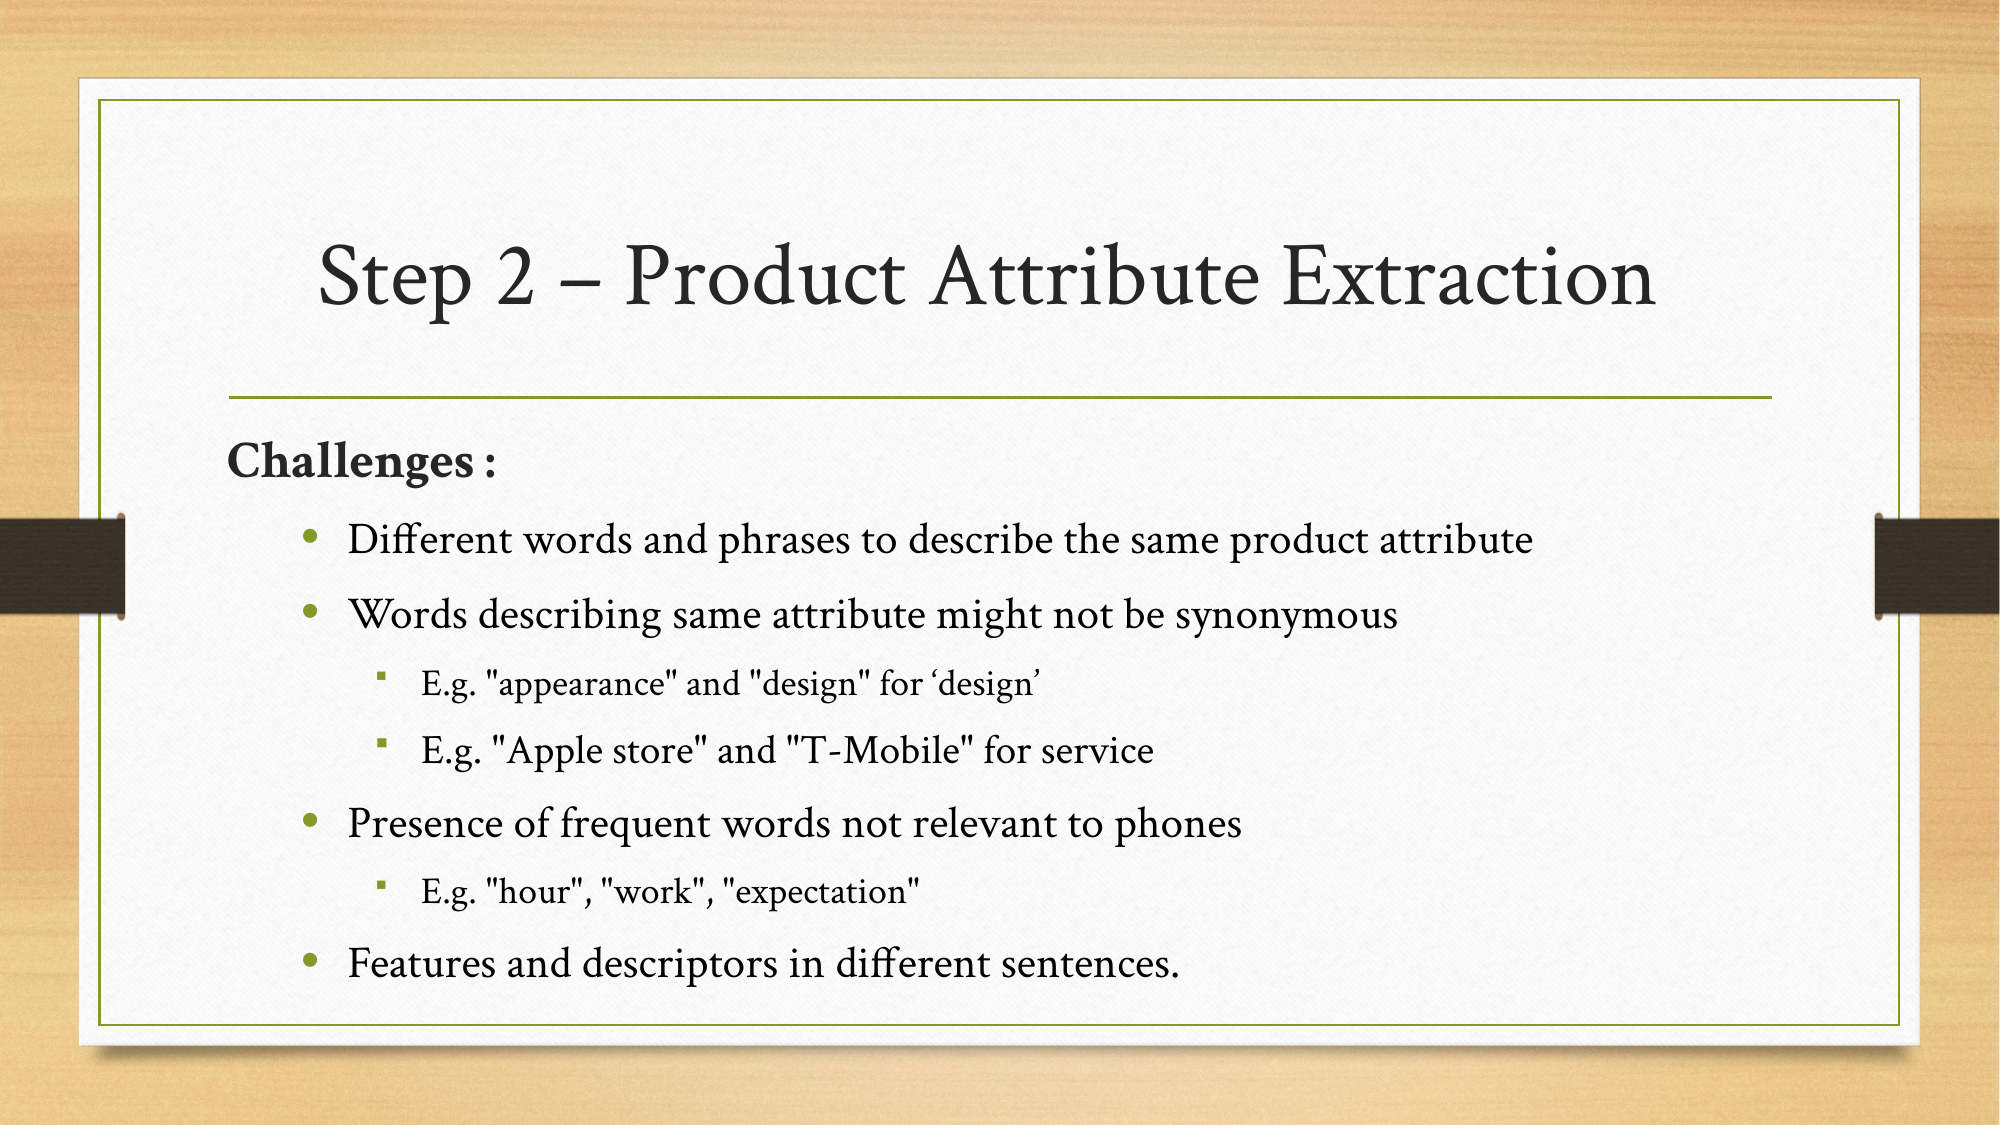

# Step 2 – Product Attribute Extraction
Challenges :
Different words and phrases to describe the same product attribute
Words describing same attribute might not be synonymous
E.g. "appearance" and "design" for ‘design’
E.g. "Apple store" and "T-Mobile" for service
Presence of frequent words not relevant to phones
E.g. "hour", "work", "expectation"
Features and descriptors in different sentences.